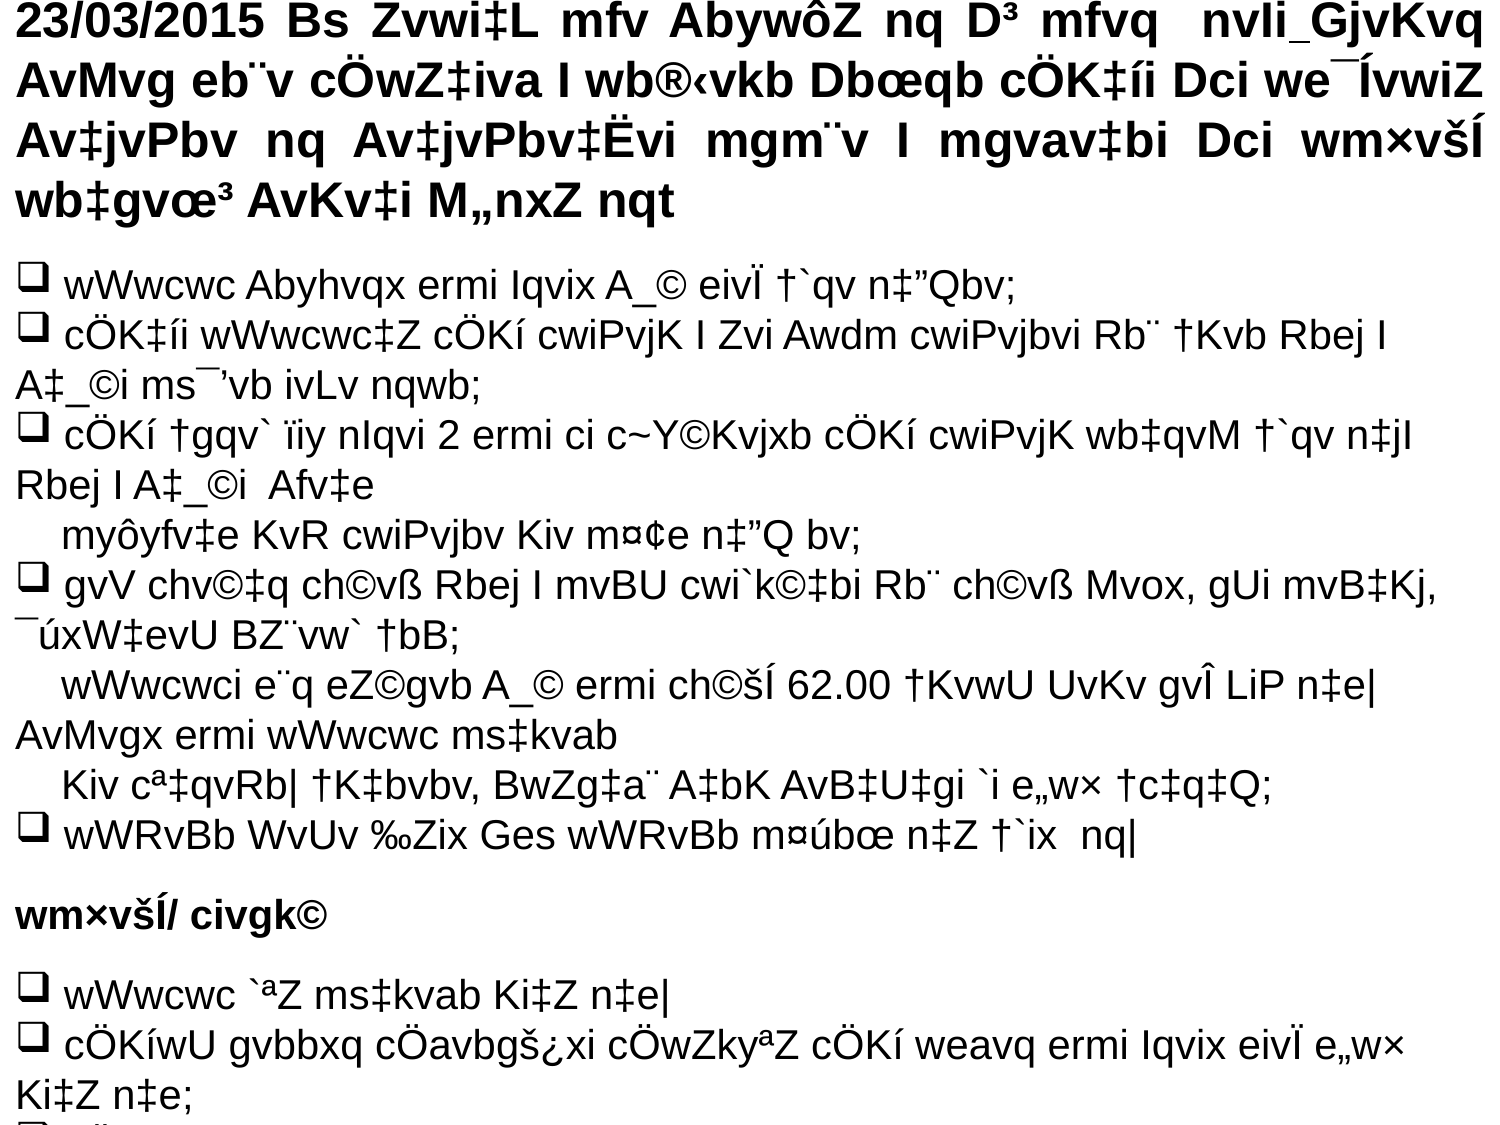

2015-16 A_© eQ‡ii GwWwc‡Z cvwb m¤ú` gš¿Yvj‡qi AvIZvaxb ¸iyZ¡c~Y© cÖKímg~‡ni AMªMwZ Ges wcwQ‡q civ cÖK‡íi Pv‡jÄ †gvKv‡ejvi Dcvq I ‡KŠkj wb‡q cÖavbgš¿xi Kvhv©j‡qi 23/03/2015 Bs Zvwi‡L mfv AbywôZ nq D³ mfvq  nvIi GjvKvq AvMvg eb¨v cÖwZ‡iva I wb®‹vkb Dbœqb cÖK‡íi Dci we¯ÍvwiZ Av‡jvPbv nq Av‡jvPbv‡Ëvi mgm¨v I mgvav‡bi Dci wm×všÍ wb‡gvœ³ AvKv‡i M„nxZ nqt

 wWwcwc Abyhvqx ermi Iqvix A_© eivÏ †`qv n‡”Qbv;
 cÖK‡íi wWwcwc‡Z cÖKí cwiPvjK I Zvi Awdm cwiPvjbvi Rb¨ †Kvb Rbej I A‡_©i ms¯’vb ivLv nqwb;
 cÖKí †gqv` ïiy nIqvi 2 ermi ci c~Y©Kvjxb cÖKí cwiPvjK wb‡qvM †`qv n‡jI Rbej I A‡_©i  Afv‡e
    myôyfv‡e KvR cwiPvjbv Kiv m¤¢e n‡”Q bv;
 gvV chv©‡q ch©vß Rbej I mvBU cwi`k©‡bi Rb¨ ch©vß Mvox, gUi mvB‡Kj, ¯úxW‡evU BZ¨vw` †bB;
    wWwcwci e¨q eZ©gvb A_© ermi ch©šÍ 62.00 †KvwU UvKv gvÎ LiP n‡e| AvMvgx ermi wWwcwc ms‡kvab
    Kiv cª‡qvRb| †K‡bvbv, BwZg‡a¨ A‡bK AvB‡U‡gi `i e„w× †c‡q‡Q;
 wWRvBb WvUv ‰Zix Ges wWRvBb m¤úbœ n‡Z †`ix  nq|

wm×všÍ/ civgk©

 wWwcwc `ªZ ms‡kvab Ki‡Z n‡e|
 cÖKíwU gvbbxq cÖavbgš¿xi cÖwZkyªZ cÖKí weavq ermi Iqvix eivÏ e„w× Ki‡Z n‡e;
 cÖKí cwiPvjK I wdì Awd‡m chv©ß Rbej I Ab¨vb¨ jwRm&wUK mv‡cvU© e„w× Ki‡Z n‡e;
 wWRvBb WvUv †cÖiY I wWRvBb KvR c~‡e©i Avw_©K erm‡i m¤úbœ Ki‡Z n‡e|